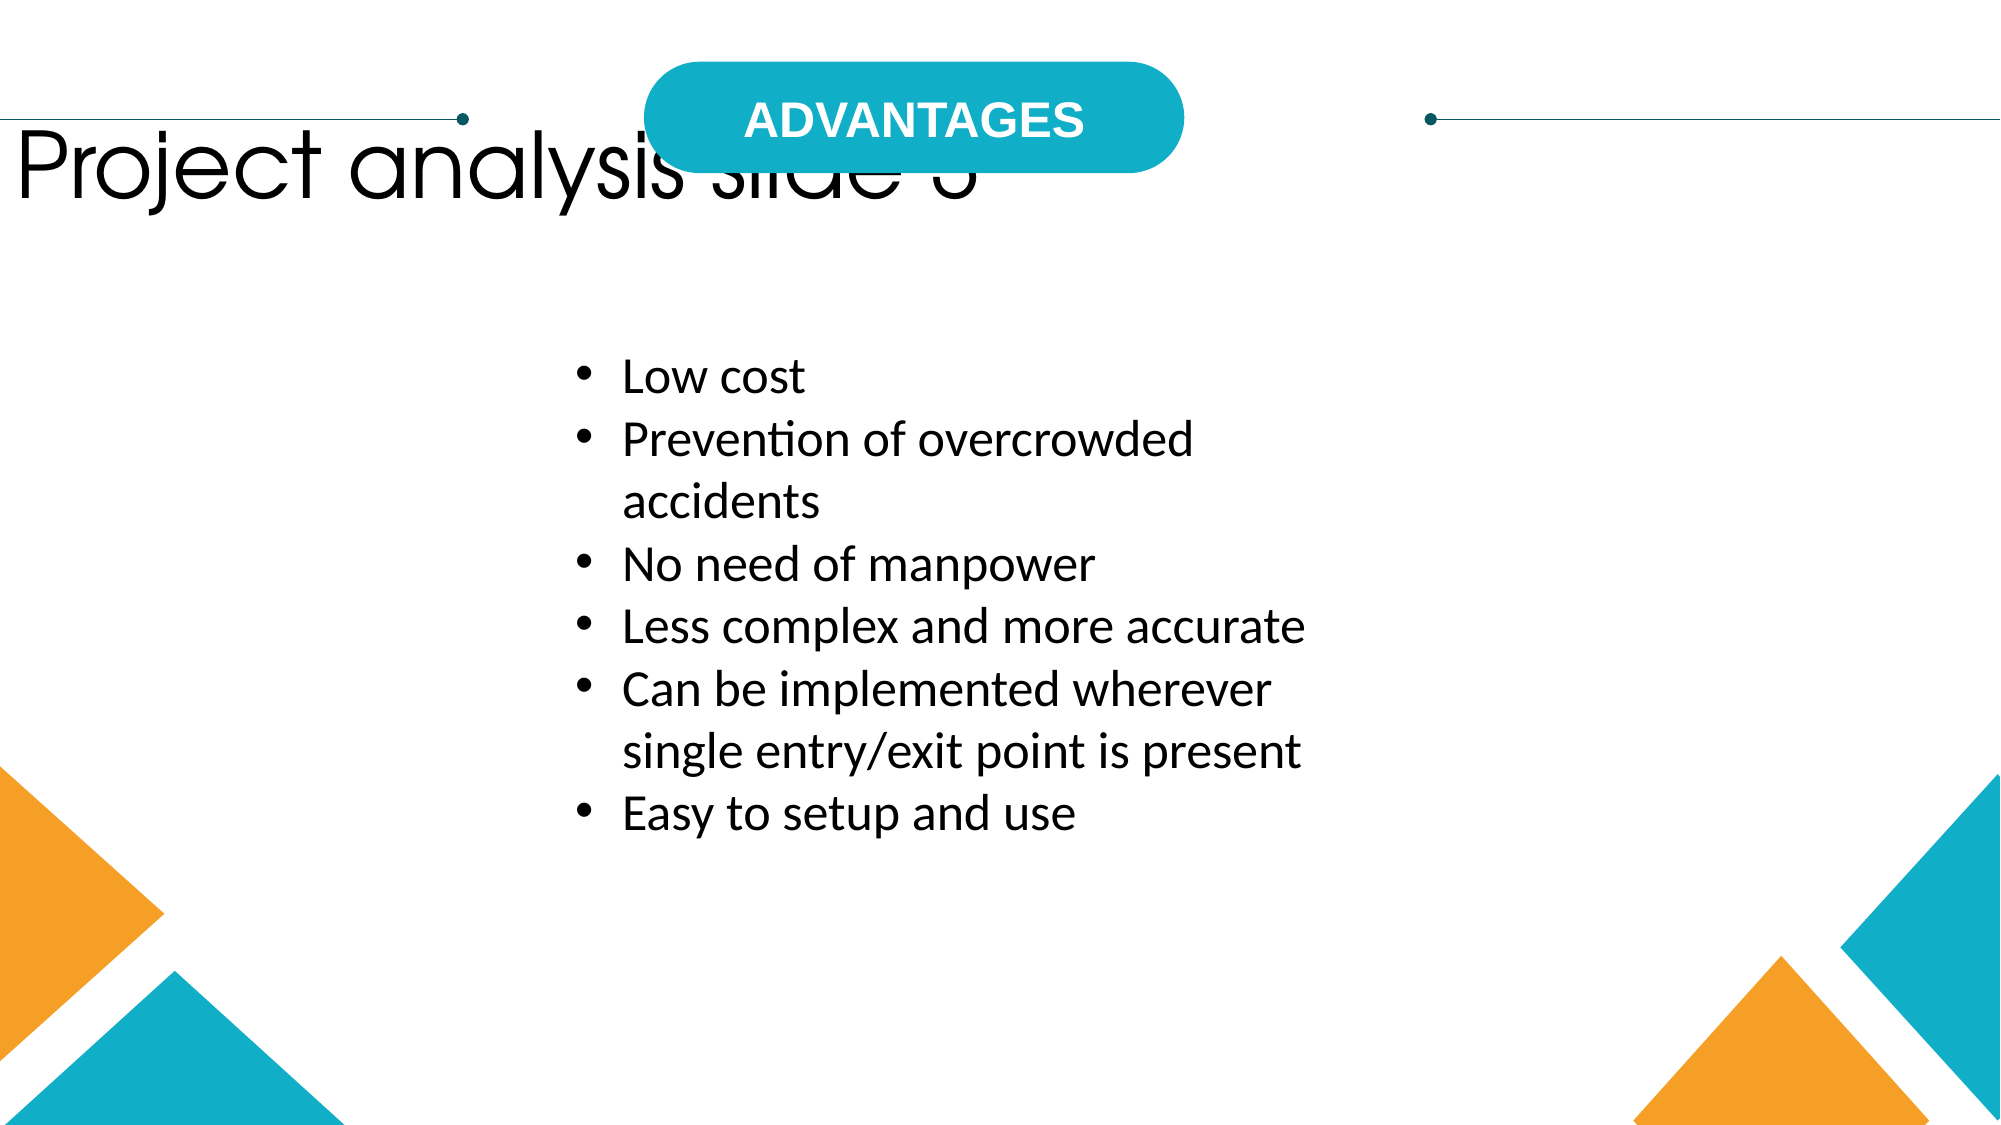

Project analysis slide 3
ADVANTAGES
Low cost
Prevention of overcrowded accidents
No need of manpower
Less complex and more accurate
Can be implemented wherever single entry/exit point is present
Easy to setup and use